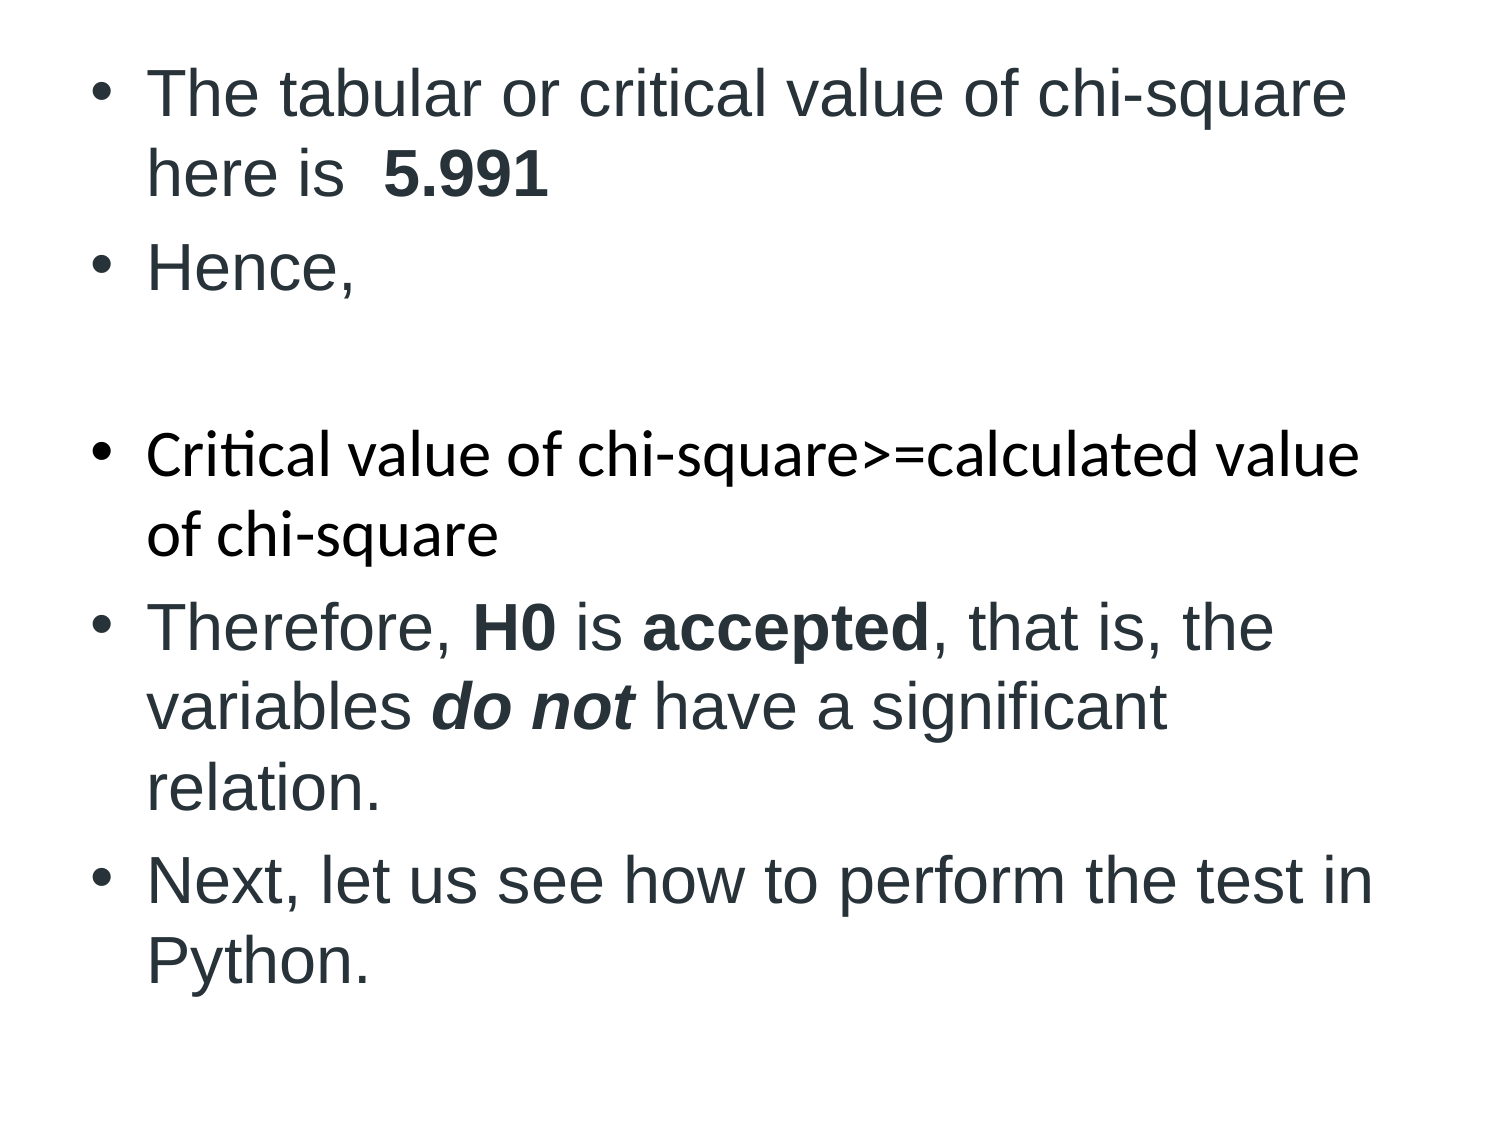

The tabular or critical value of chi-square here is  5.991
Hence,

Critical value of chi-square>=calculated value of chi-square
Therefore, H0 is accepted, that is, the variables do not have a significant relation.
Next, let us see how to perform the test in Python.